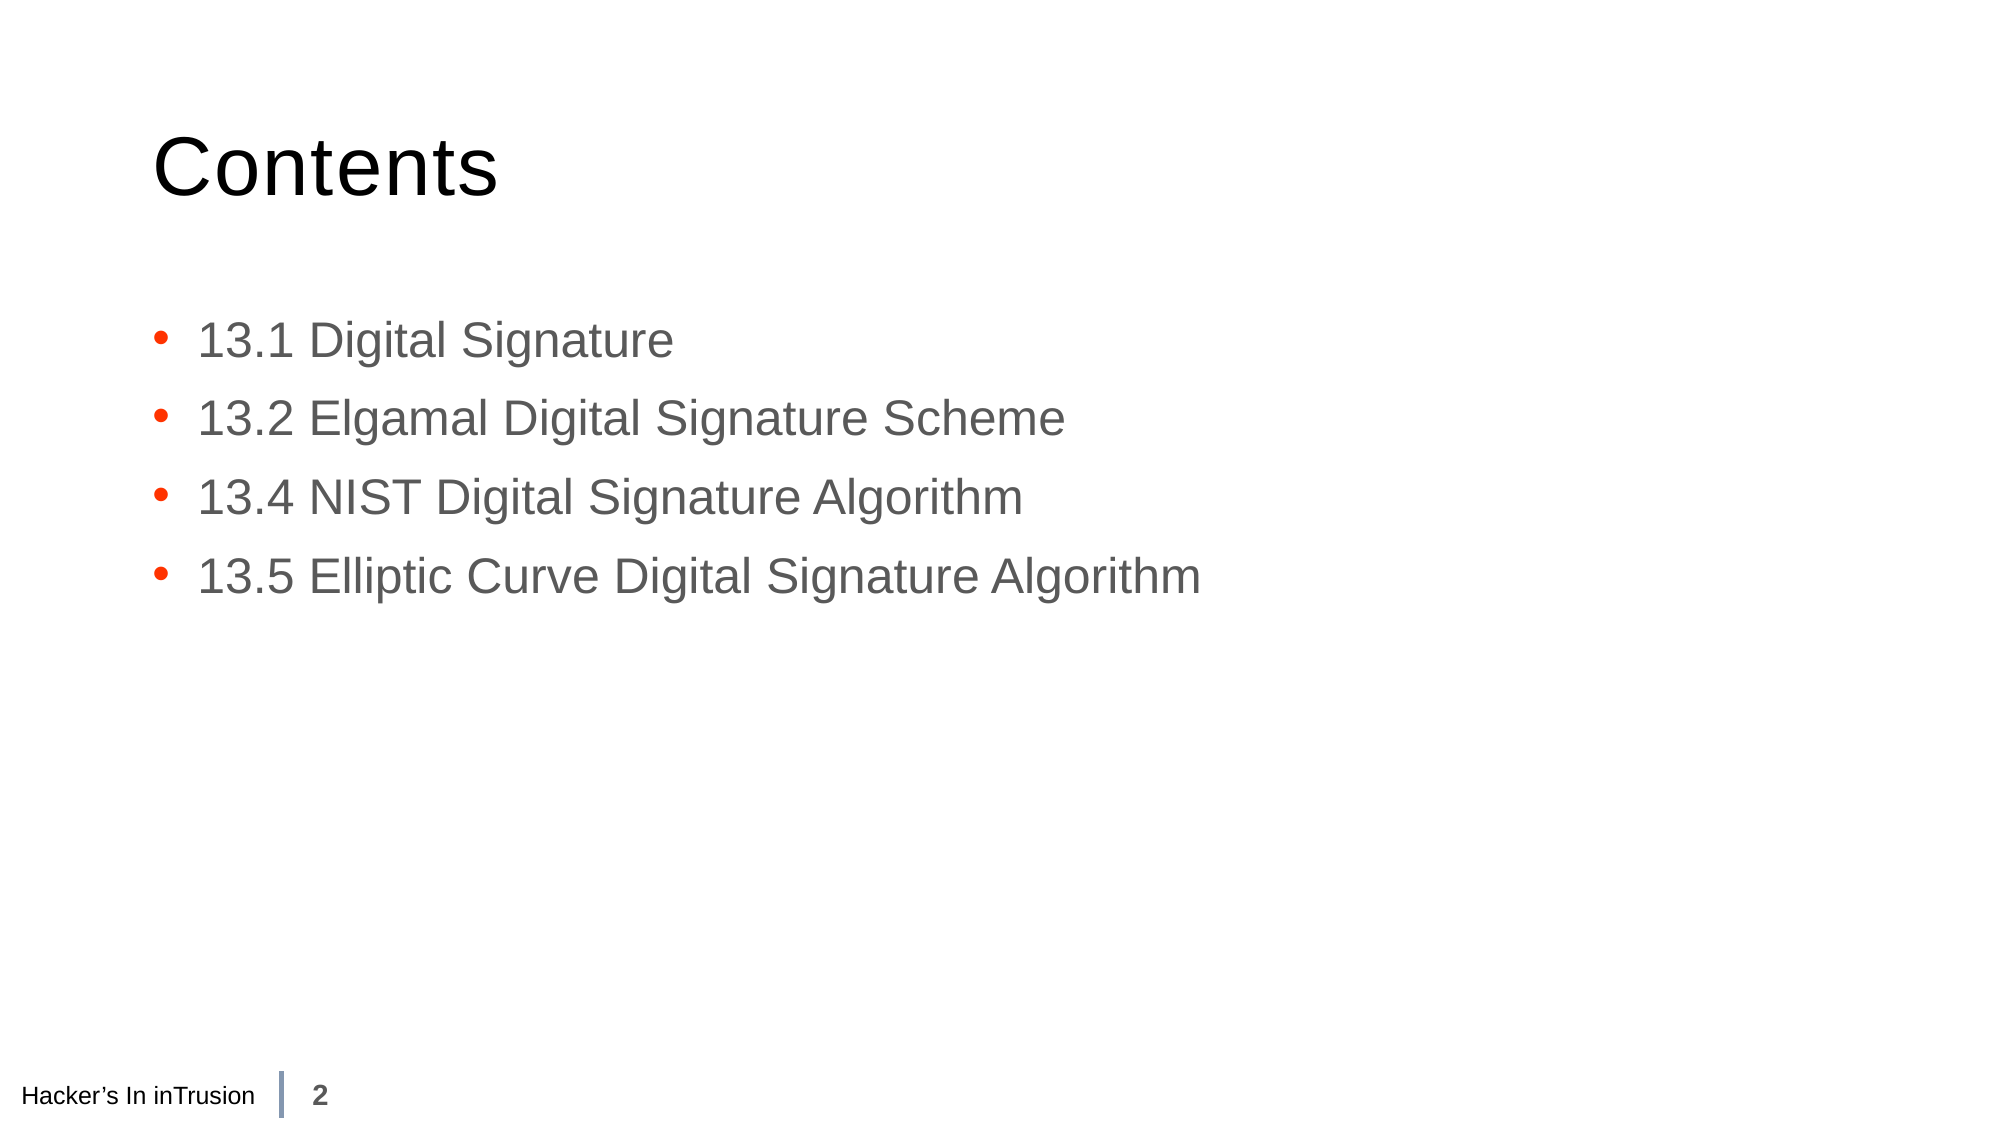

# Contents
13.1 Digital Signature
13.2 Elgamal Digital Signature Scheme
13.4 NIST Digital Signature Algorithm
13.5 Elliptic Curve Digital Signature Algorithm